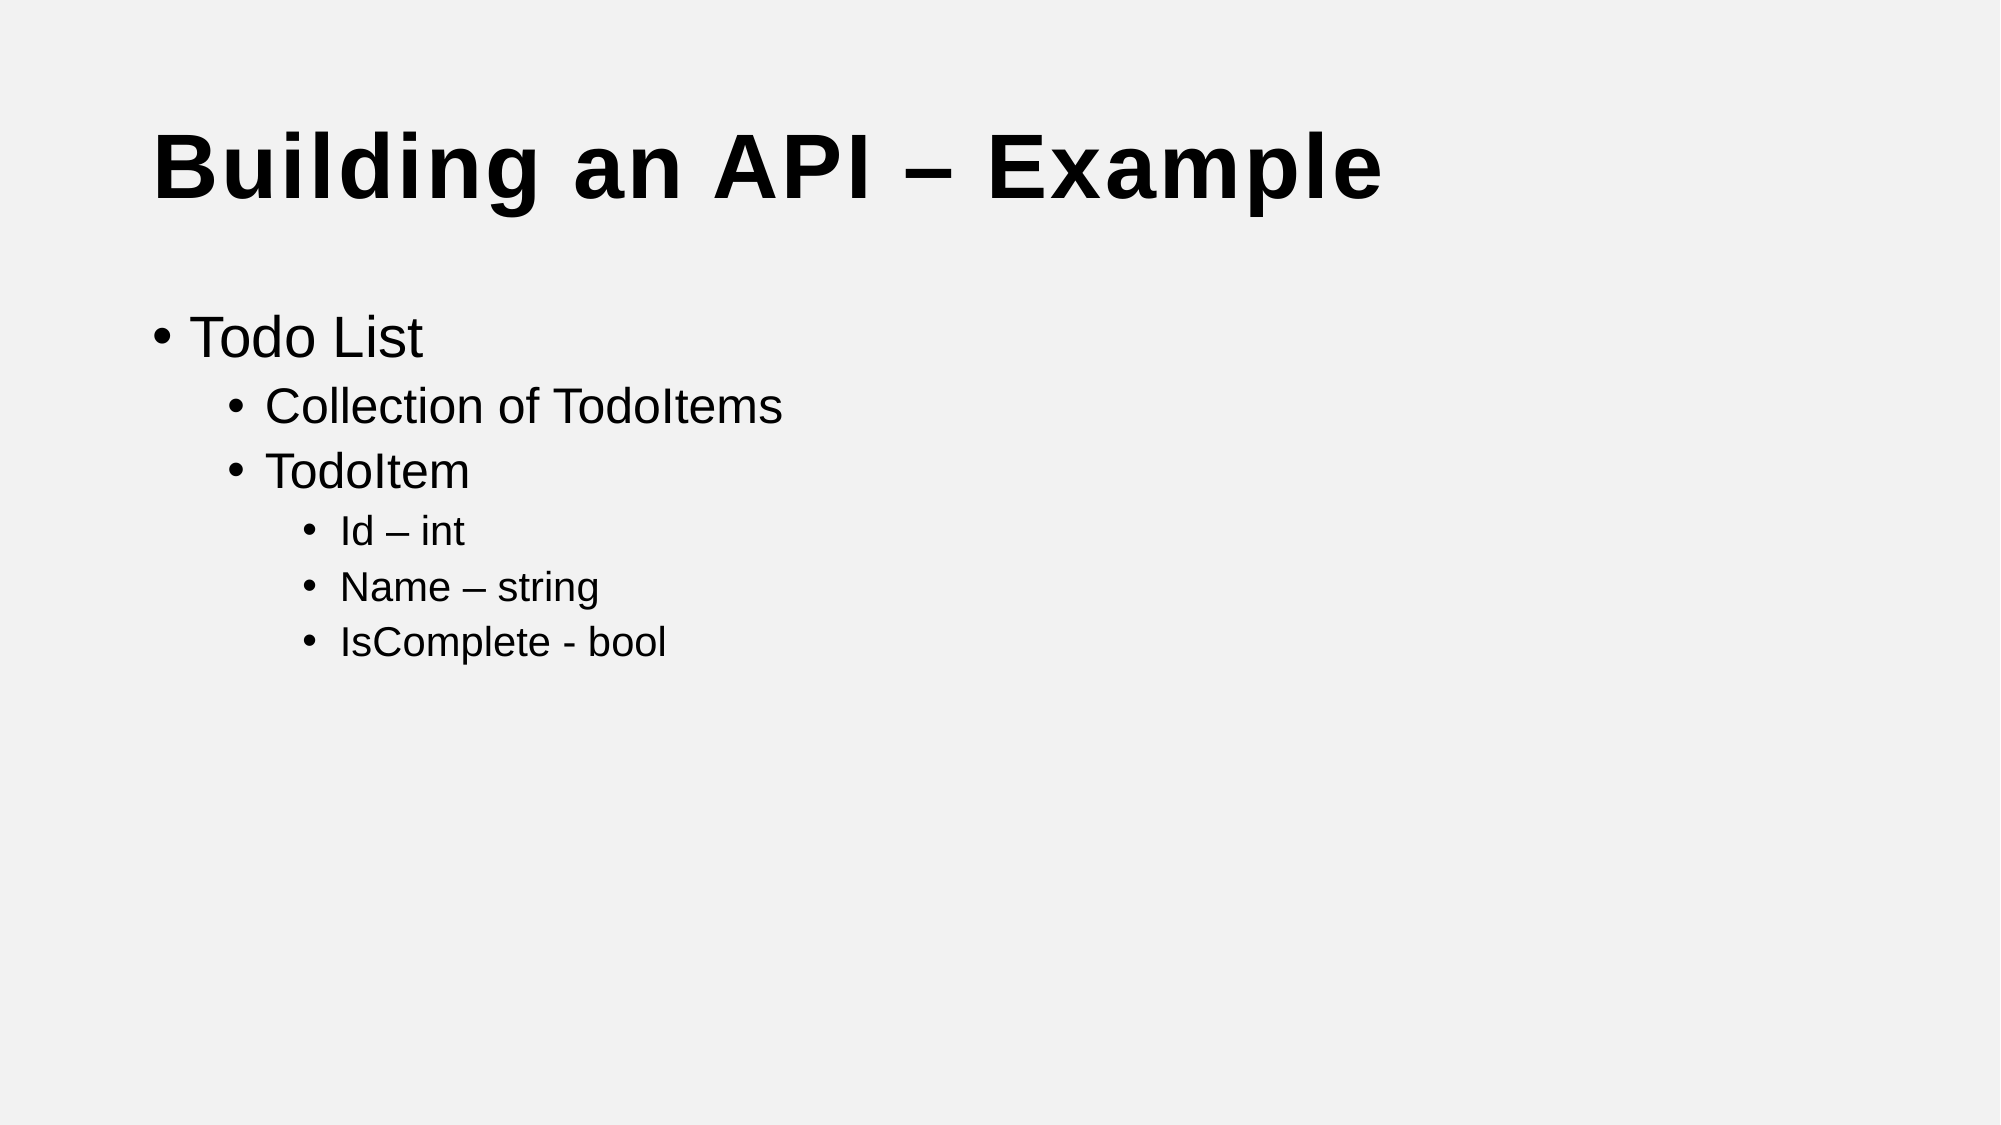

# Building an API – Example
Todo List
Collection of TodoItems
TodoItem
Id – int
Name – string
IsComplete - bool